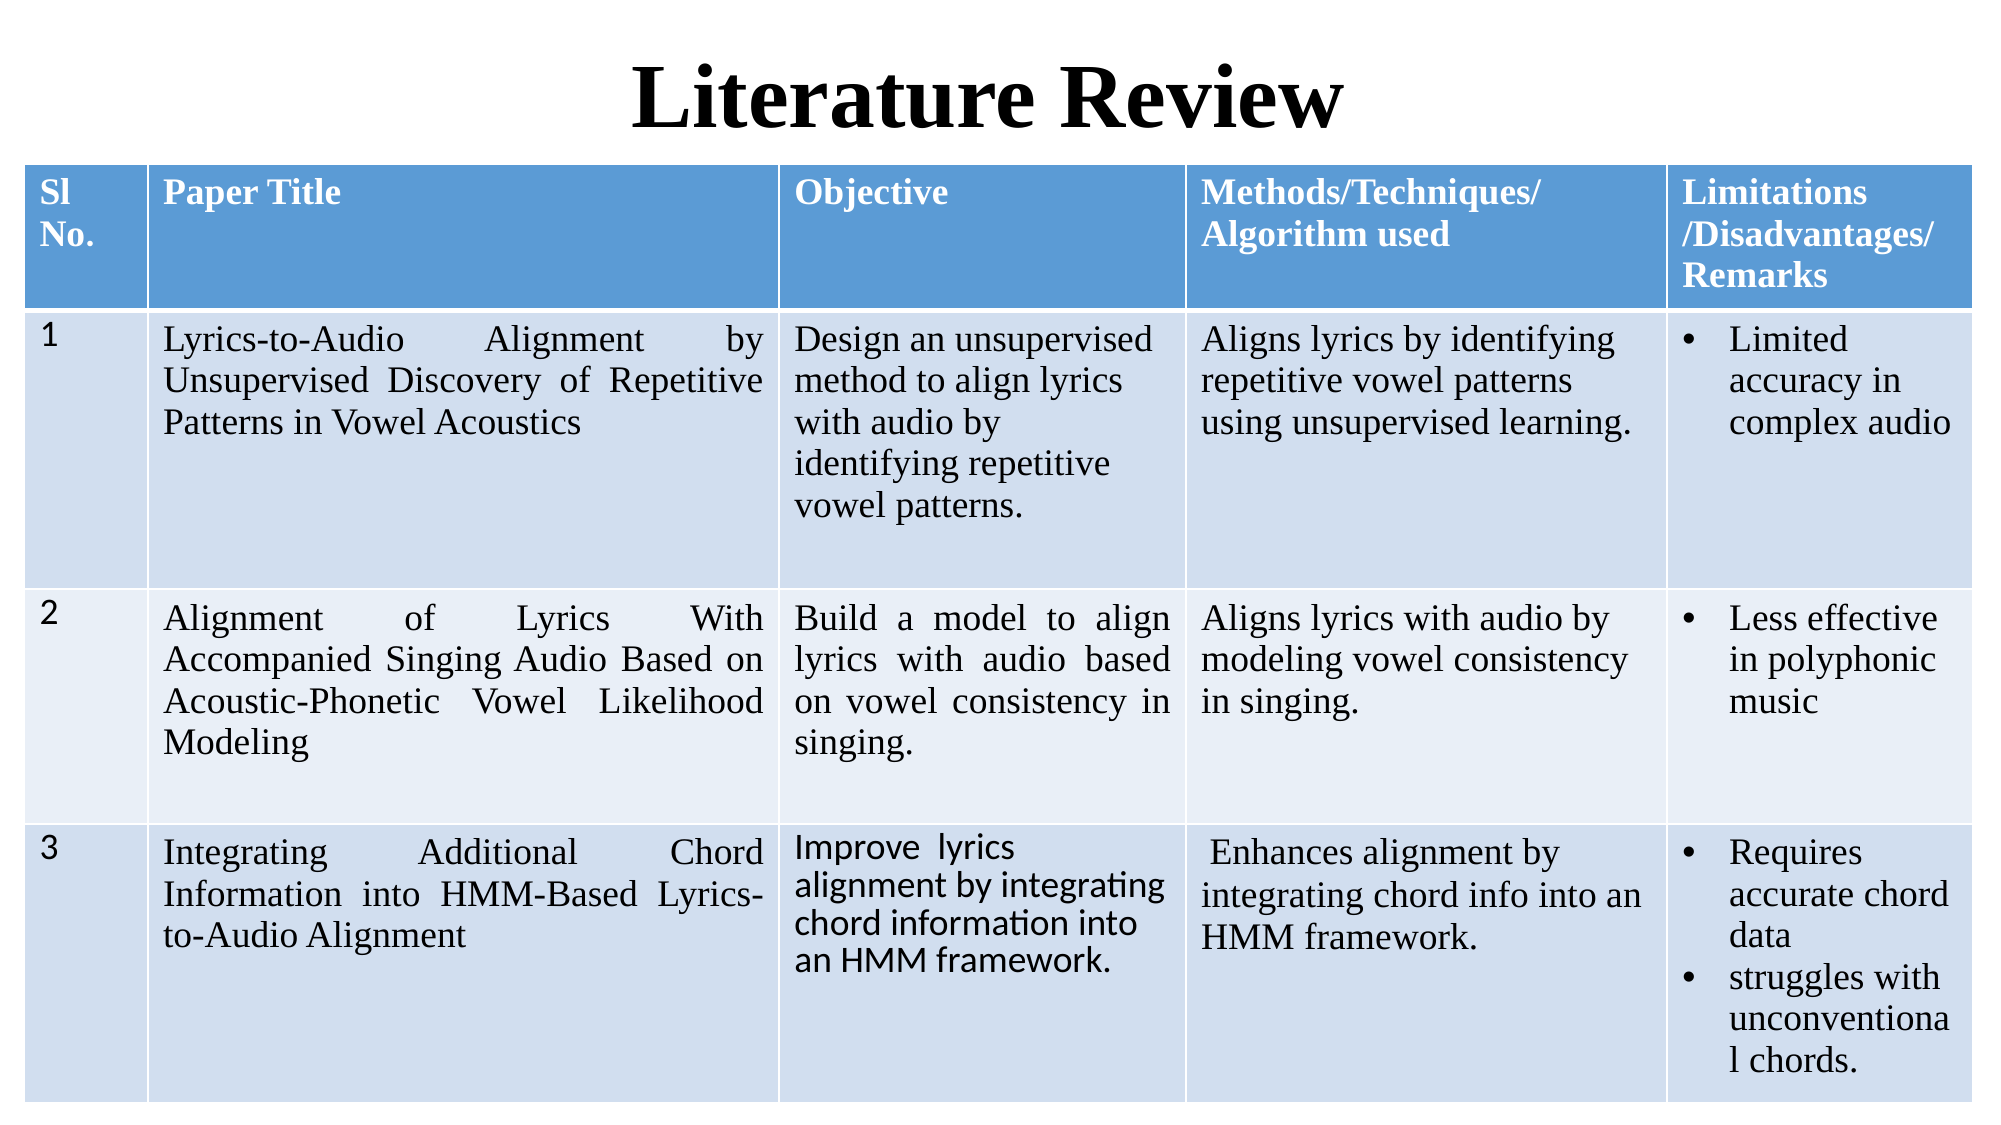

# Literature Review
| Sl No. | Paper Title | Objective | Methods/Techniques/Algorithm used | Limitations /Disadvantages/Remarks |
| --- | --- | --- | --- | --- |
| 1 | Lyrics-to-Audio Alignment by Unsupervised Discovery of Repetitive Patterns in Vowel Acoustics | Design an unsupervised method to align lyrics with audio by identifying repetitive vowel patterns. | Aligns lyrics by identifying repetitive vowel patterns using unsupervised learning. | Limited accuracy in complex audio |
| 2 | Alignment of Lyrics With Accompanied Singing Audio Based on Acoustic-Phonetic Vowel Likelihood Modeling | Build a model to align lyrics with audio based on vowel consistency in singing. | Aligns lyrics with audio by modeling vowel consistency in singing. | Less effective in polyphonic music |
| 3 | Integrating Additional Chord Information into HMM-Based Lyrics-to-Audio Alignment | Improve lyrics alignment by integrating chord information into an HMM framework. | Enhances alignment by integrating chord info into an HMM framework. | Requires accurate chord data struggles with unconventional chords. |
Dept. of ECE
5